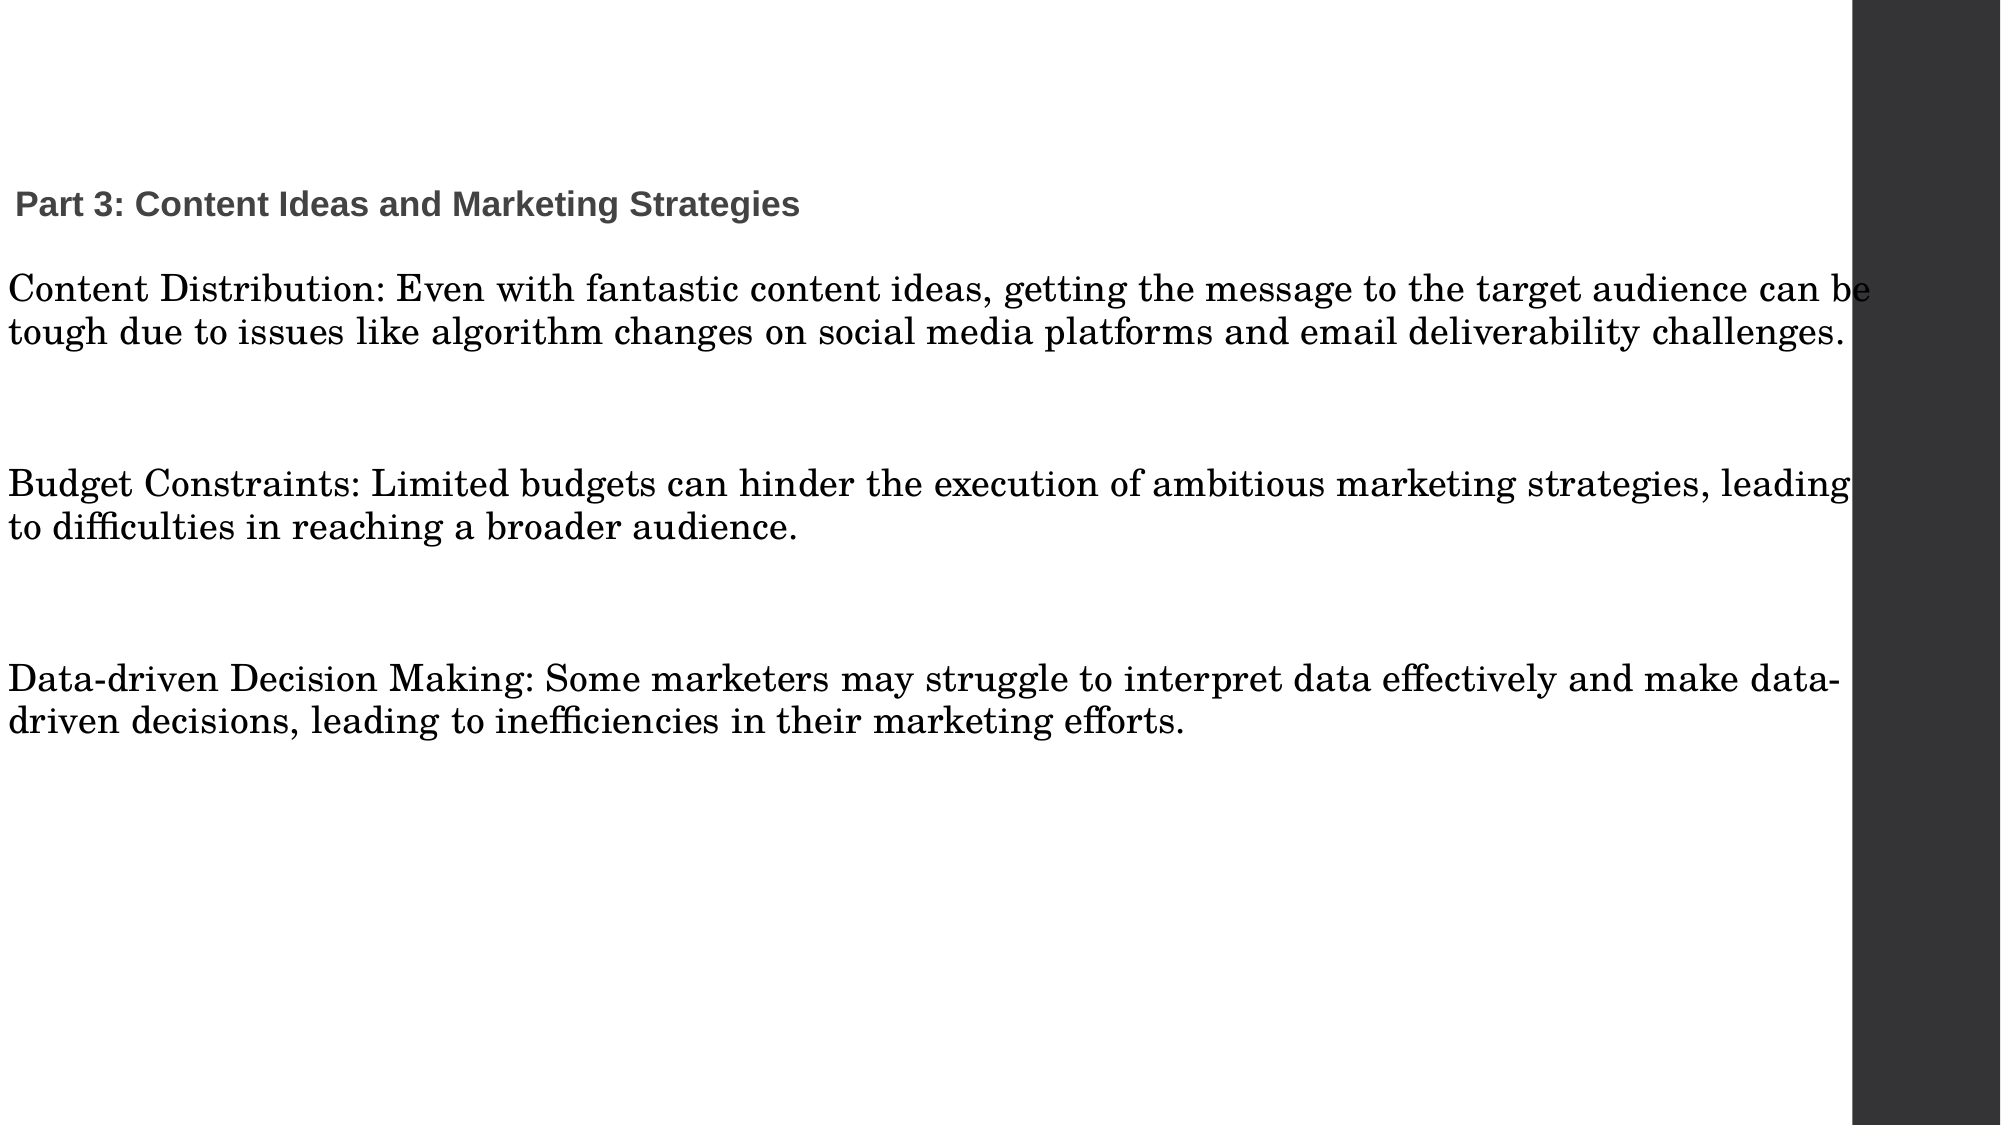

# Part 3: Content Ideas and Marketing Strategies
Content Distribution: Even with fantastic content ideas, getting the message to the target audience can be tough due to issues like algorithm changes on social media platforms and email deliverability challenges.

Budget Constraints: Limited budgets can hinder the execution of ambitious marketing strategies, leading to difficulties in reaching a broader audience.

Data-driven Decision Making: Some marketers may struggle to interpret data effectively and make data-driven decisions, leading to inefficiencies in their marketing efforts.